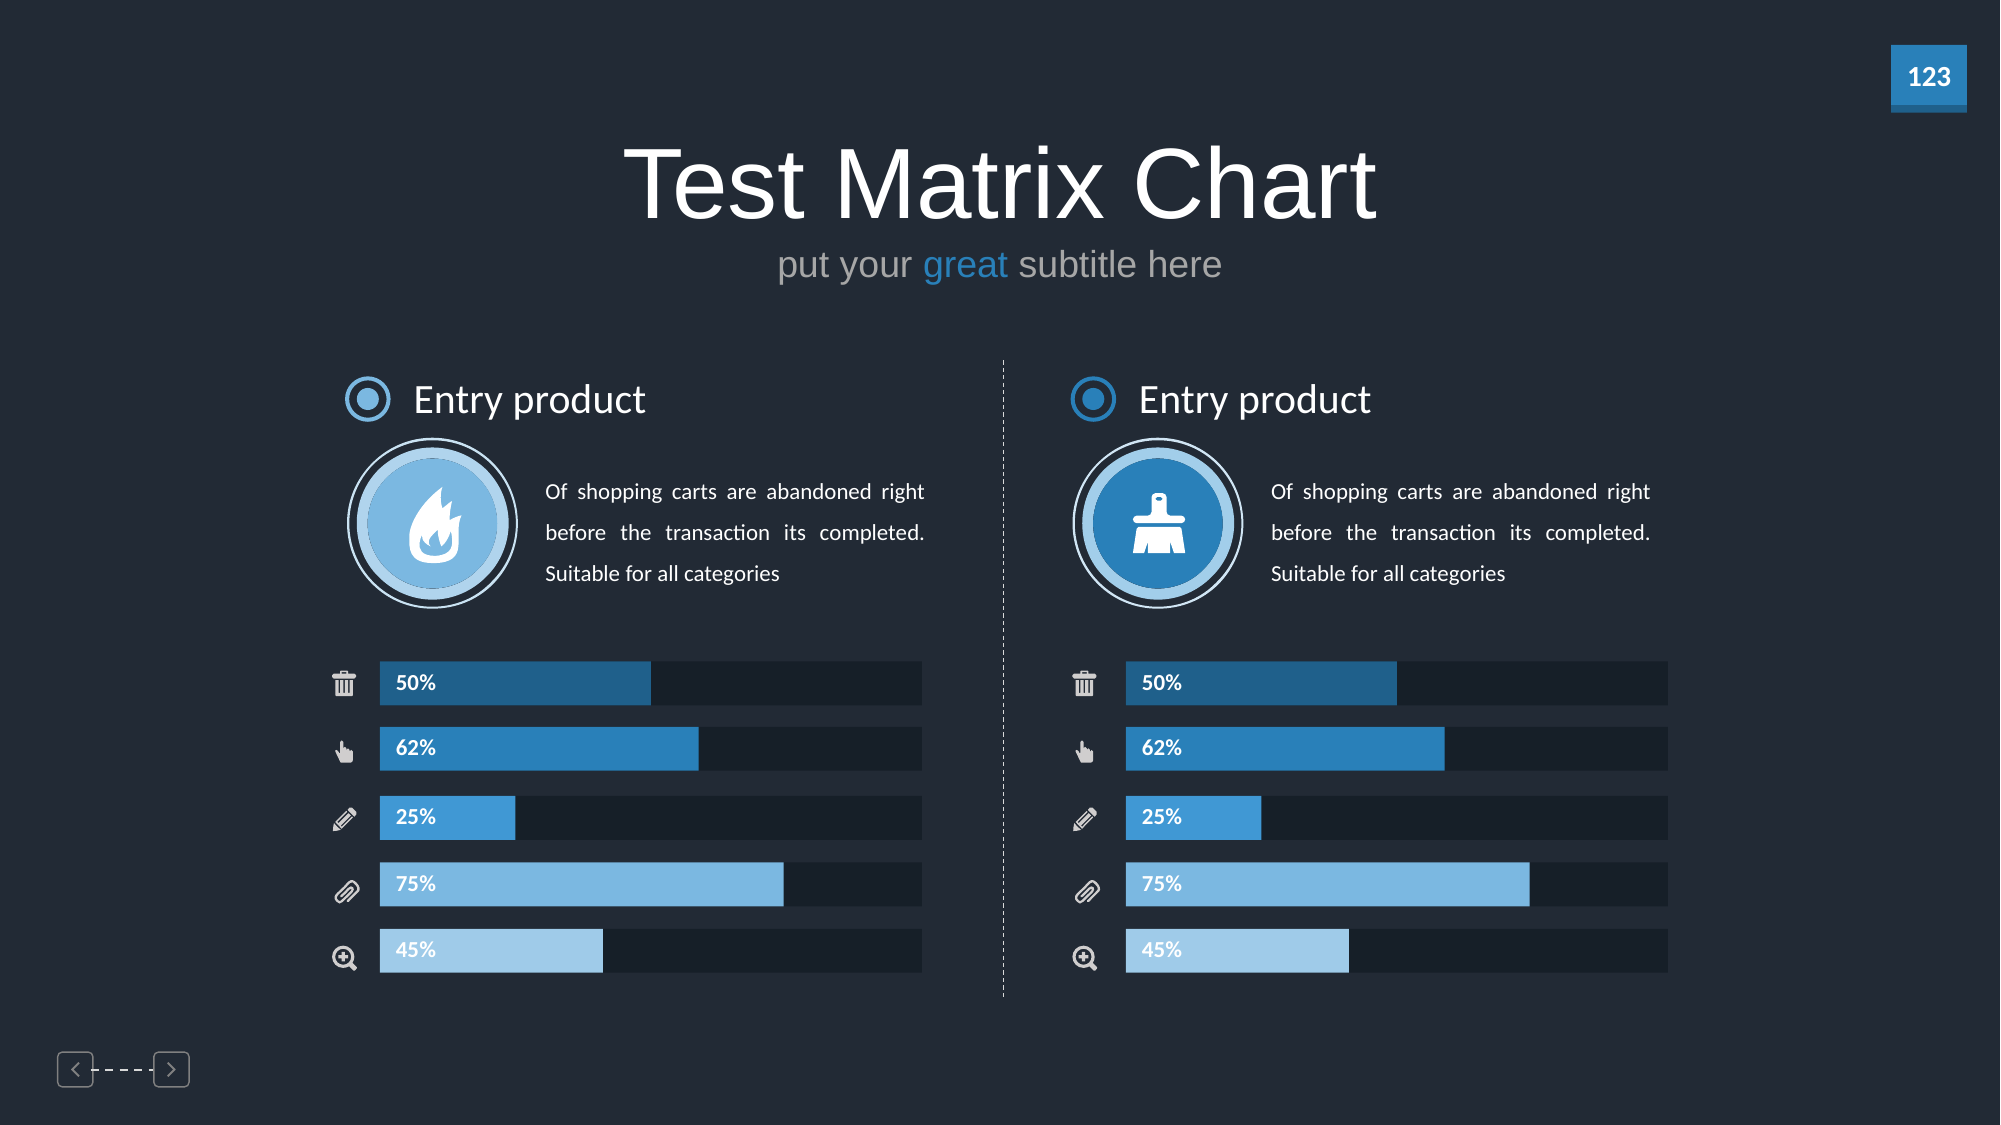

Test Matrix Chart
put your great subtitle here
Entry product
Entry product

Of shopping carts are abandoned right before the transaction its completed. Suitable for all categories
Of shopping carts are abandoned right before the transaction its completed. Suitable for all categories
50%

50%

62%

62%

25%

25%

75%

75%

45%

45%